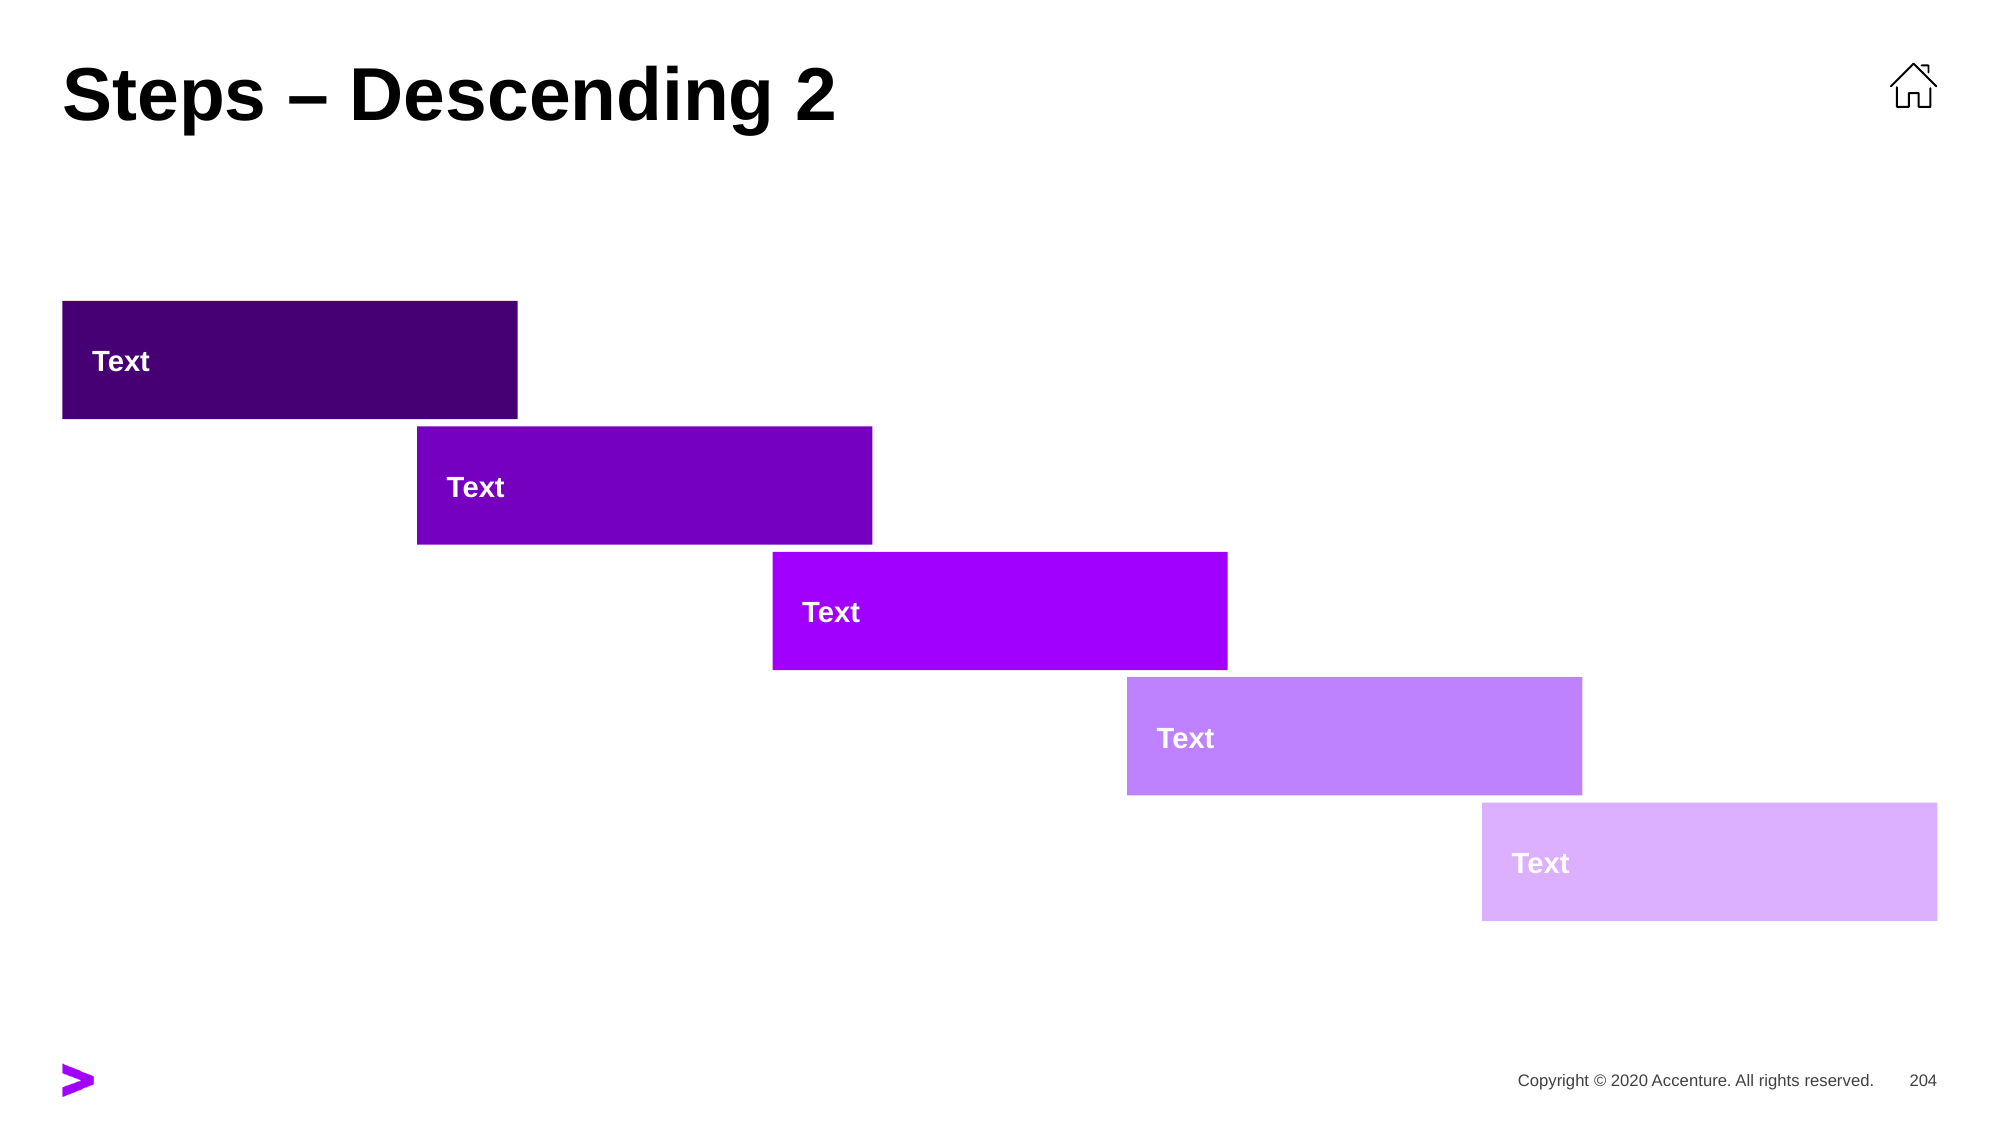

# Steps – Descending 2

Text
Text
Text
Text
Text